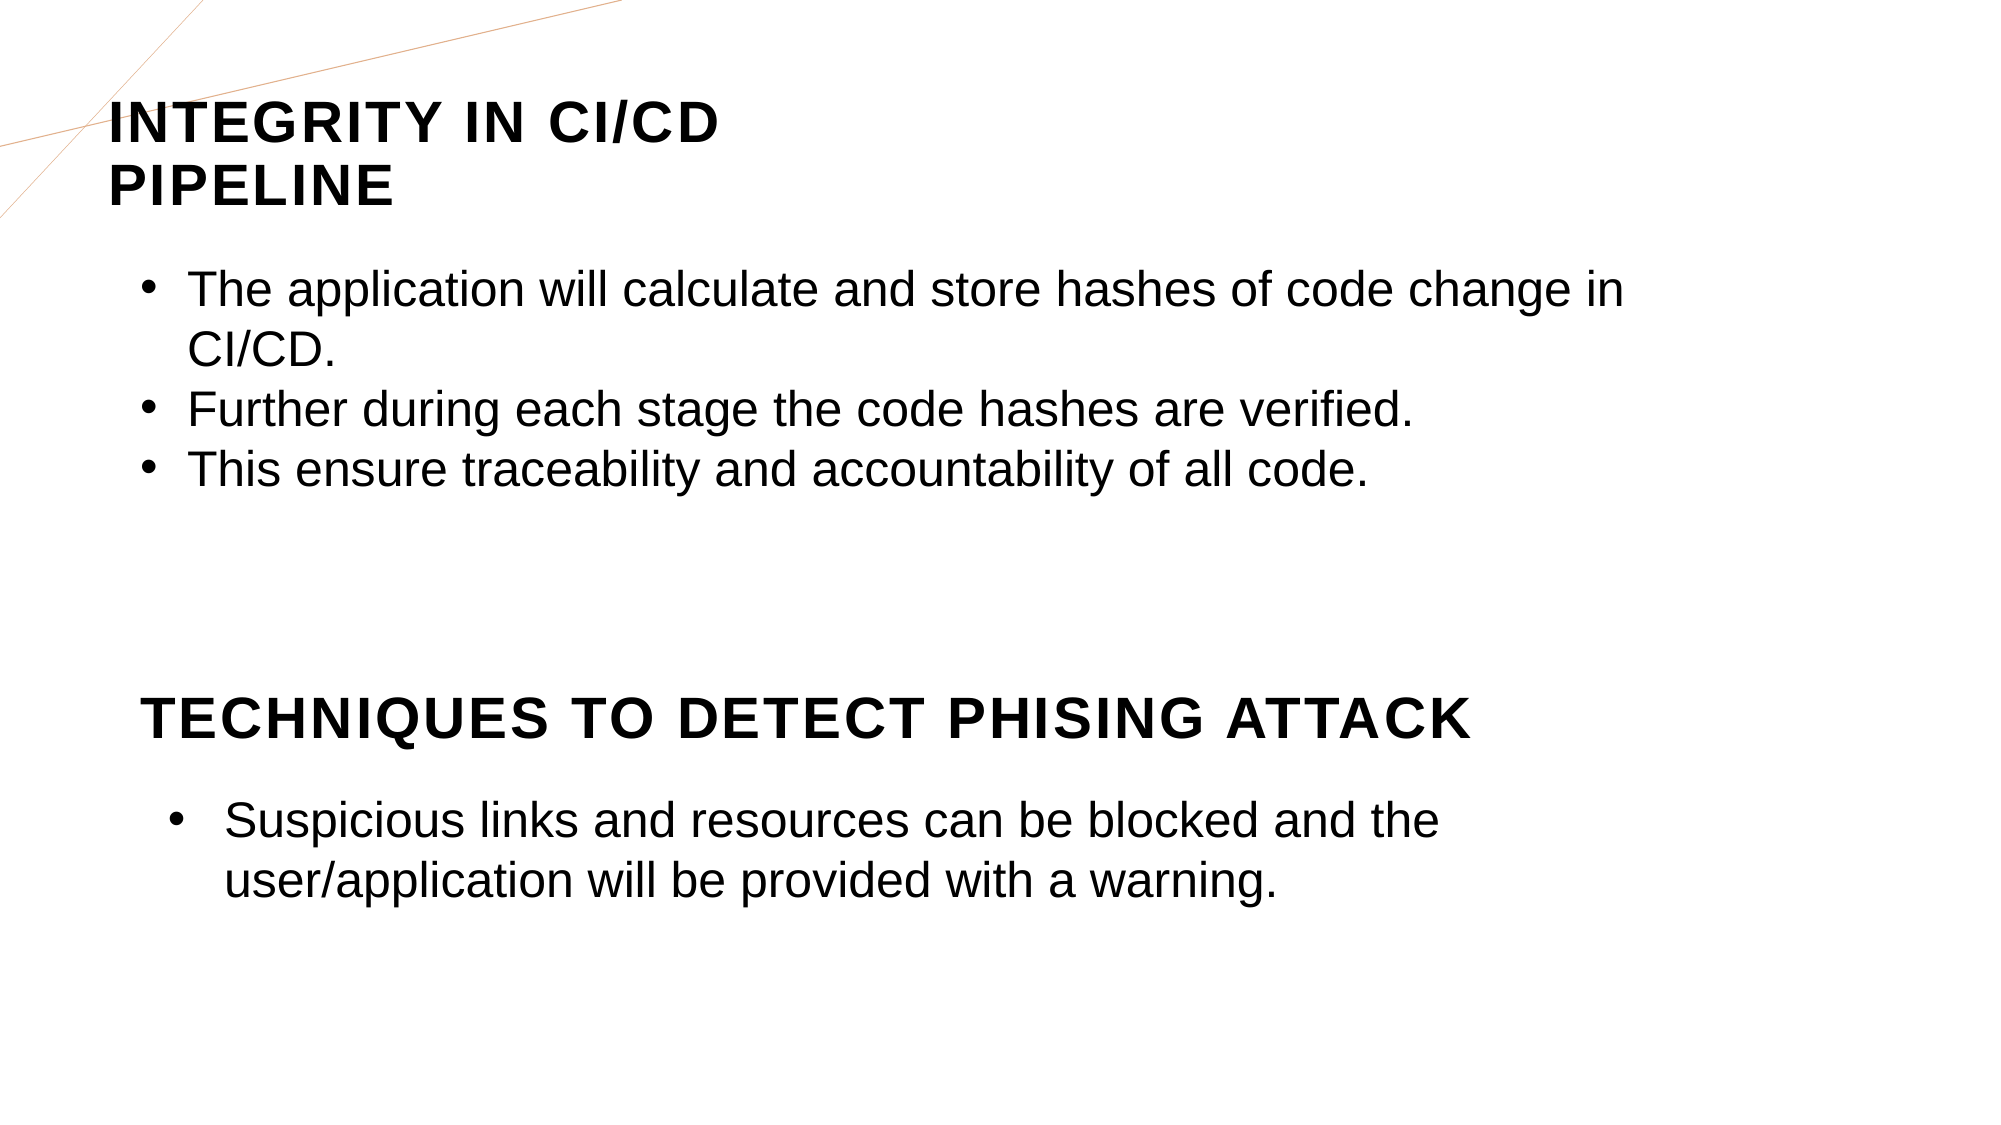

INTEGRITY IN CI/CD PIPELINE
The application will calculate and store hashes of code change in CI/CD.
Further during each stage the code hashes are verified.
This ensure traceability and accountability of all code.
TECHNIQUES TO DETECT PHISING ATTACK
Suspicious links and resources can be blocked and the user/application will be provided with a warning.